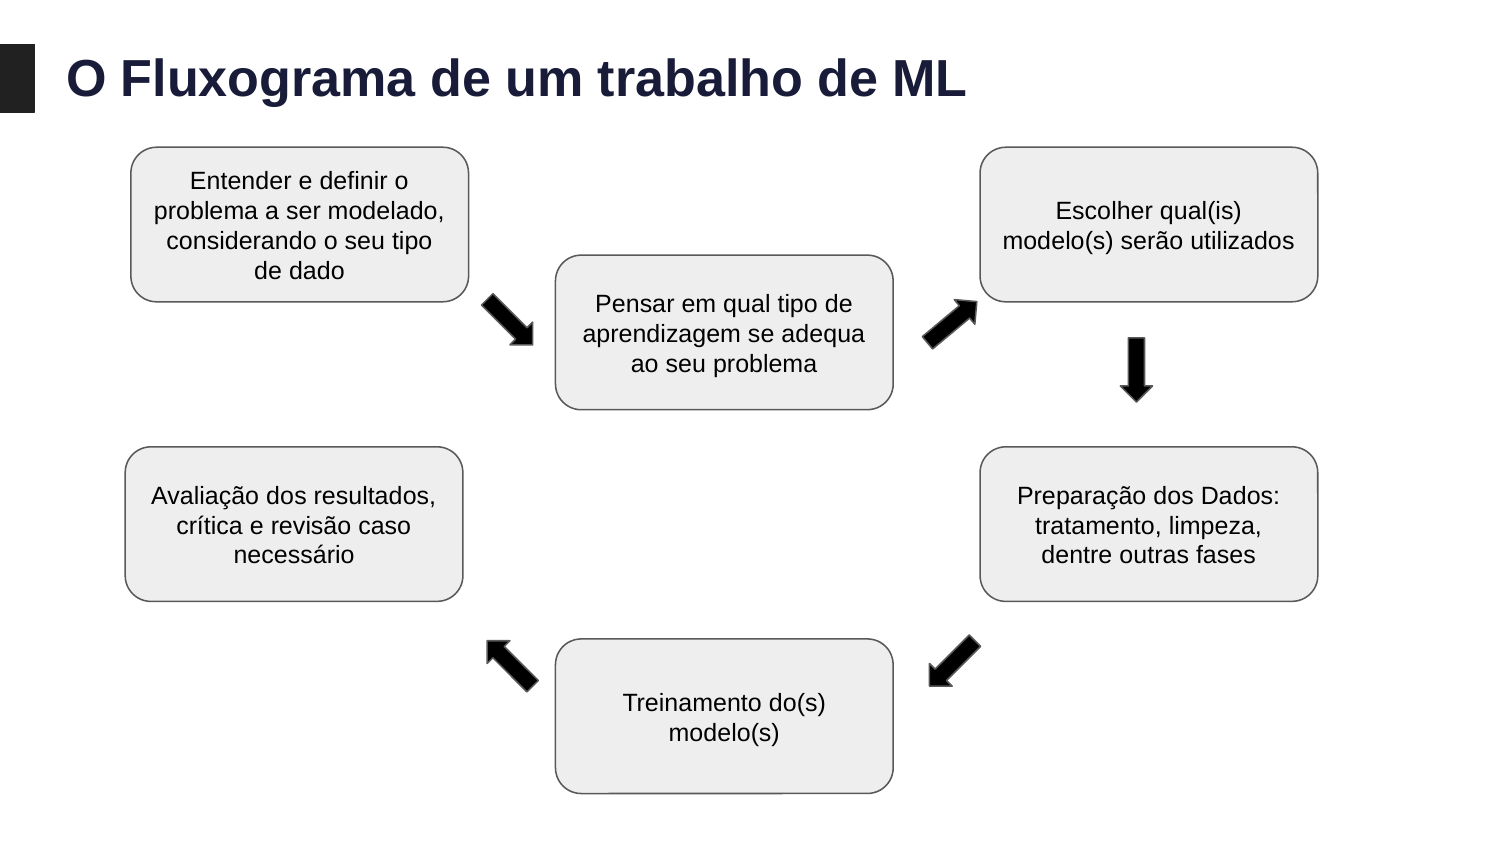

O Fluxograma de um trabalho de ML

Entender e definir o problema a ser modelado, considerando o seu tipo de dado
Escolher qual(is) modelo(s) serão utilizados
Pensar em qual tipo de aprendizagem se adequa ao seu problema

Avaliação dos resultados, crítica e revisão caso necessário
Preparação dos Dados: tratamento, limpeza, dentre outras fases
Treinamento do(s) modelo(s)